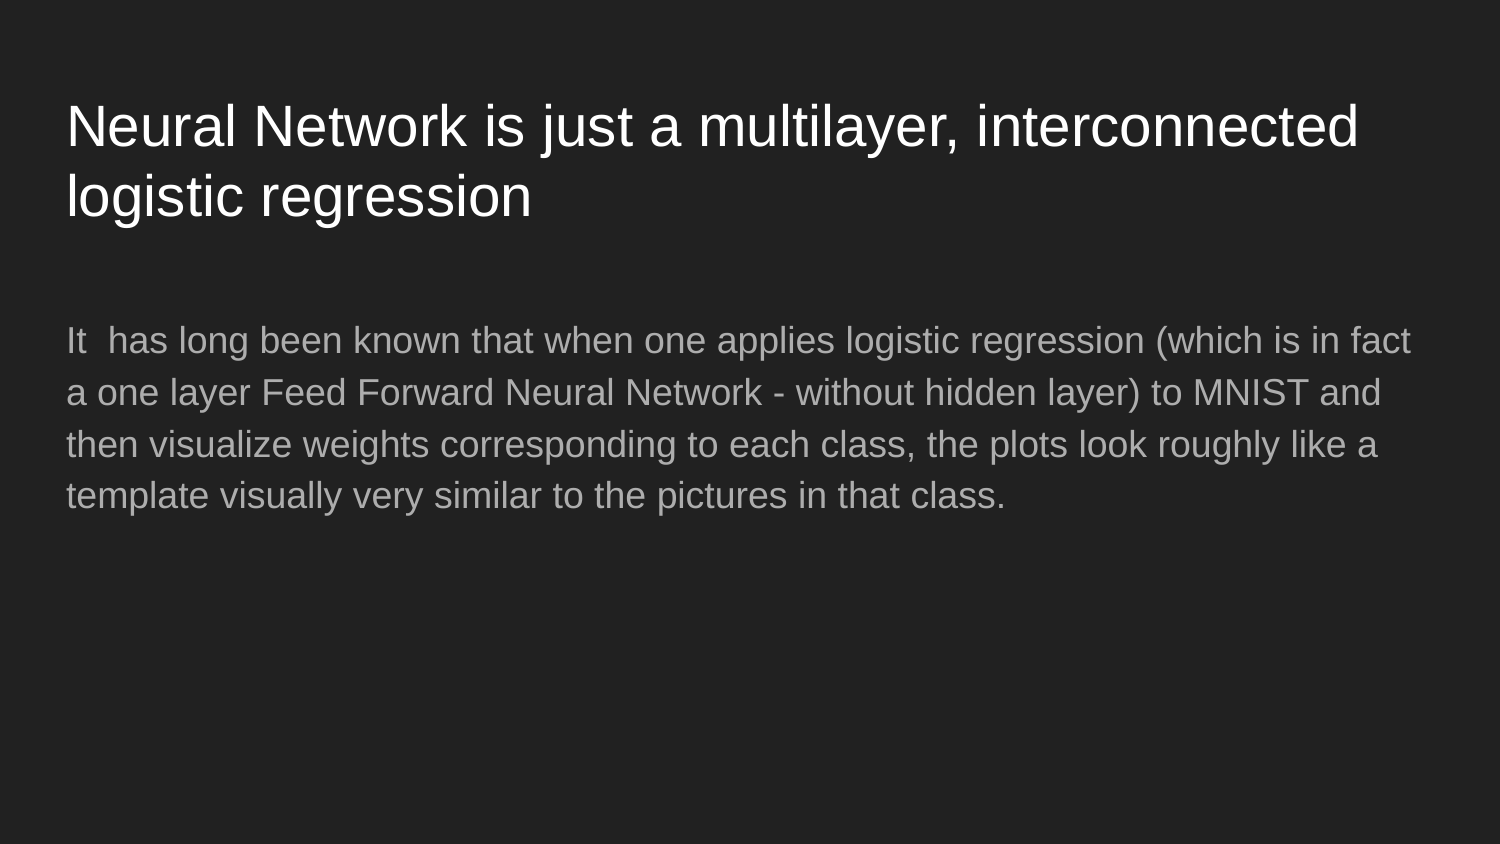

# Neural Network is just a multilayer, interconnected logistic regression
It  has long been known that when one applies logistic regression (which is in fact a one layer Feed Forward Neural Network - without hidden layer) to MNIST and then visualize weights corresponding to each class, the plots look roughly like a template visually very similar to the pictures in that class.